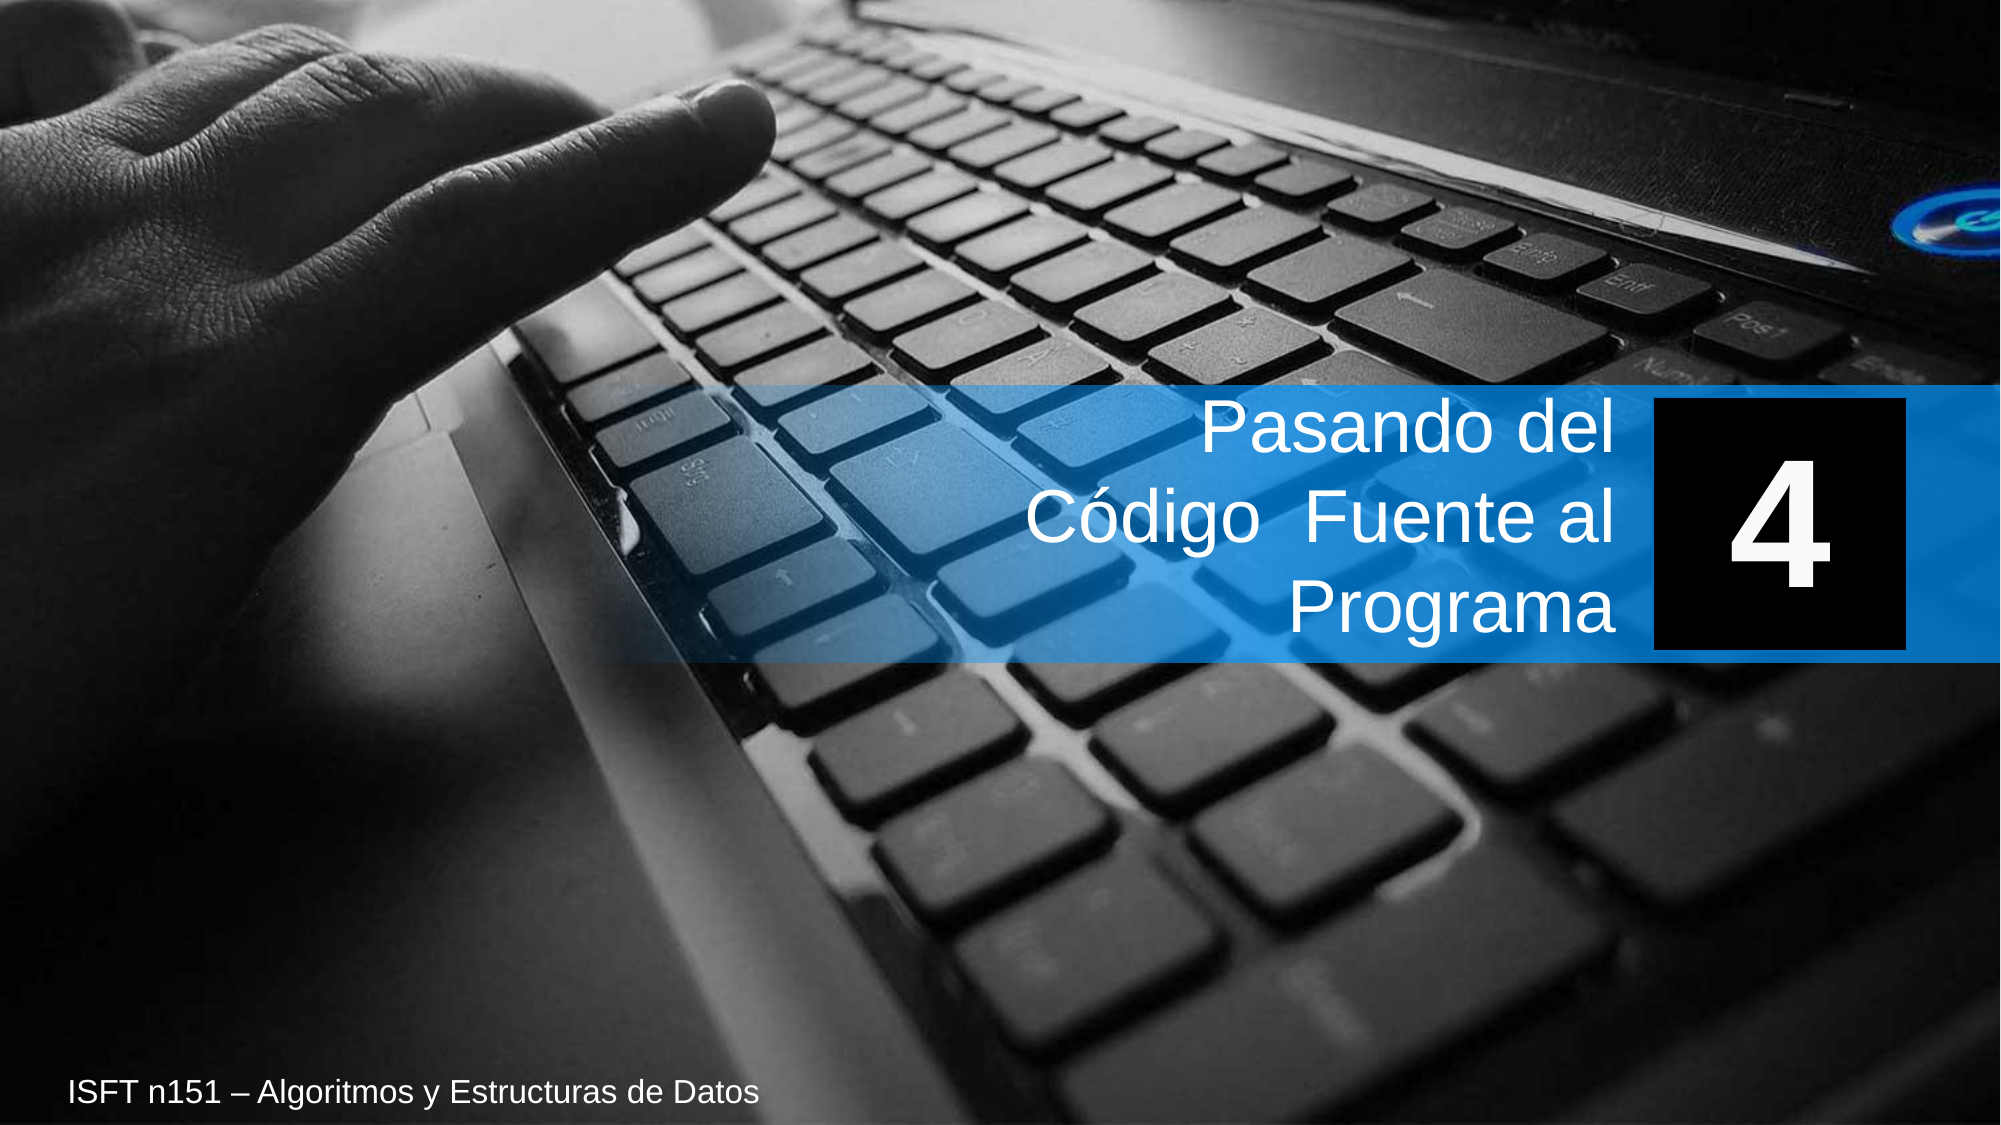

Pasando del Código  Fuente al Programa
4
ISFT n151 – Algoritmos y Estructuras de Datos